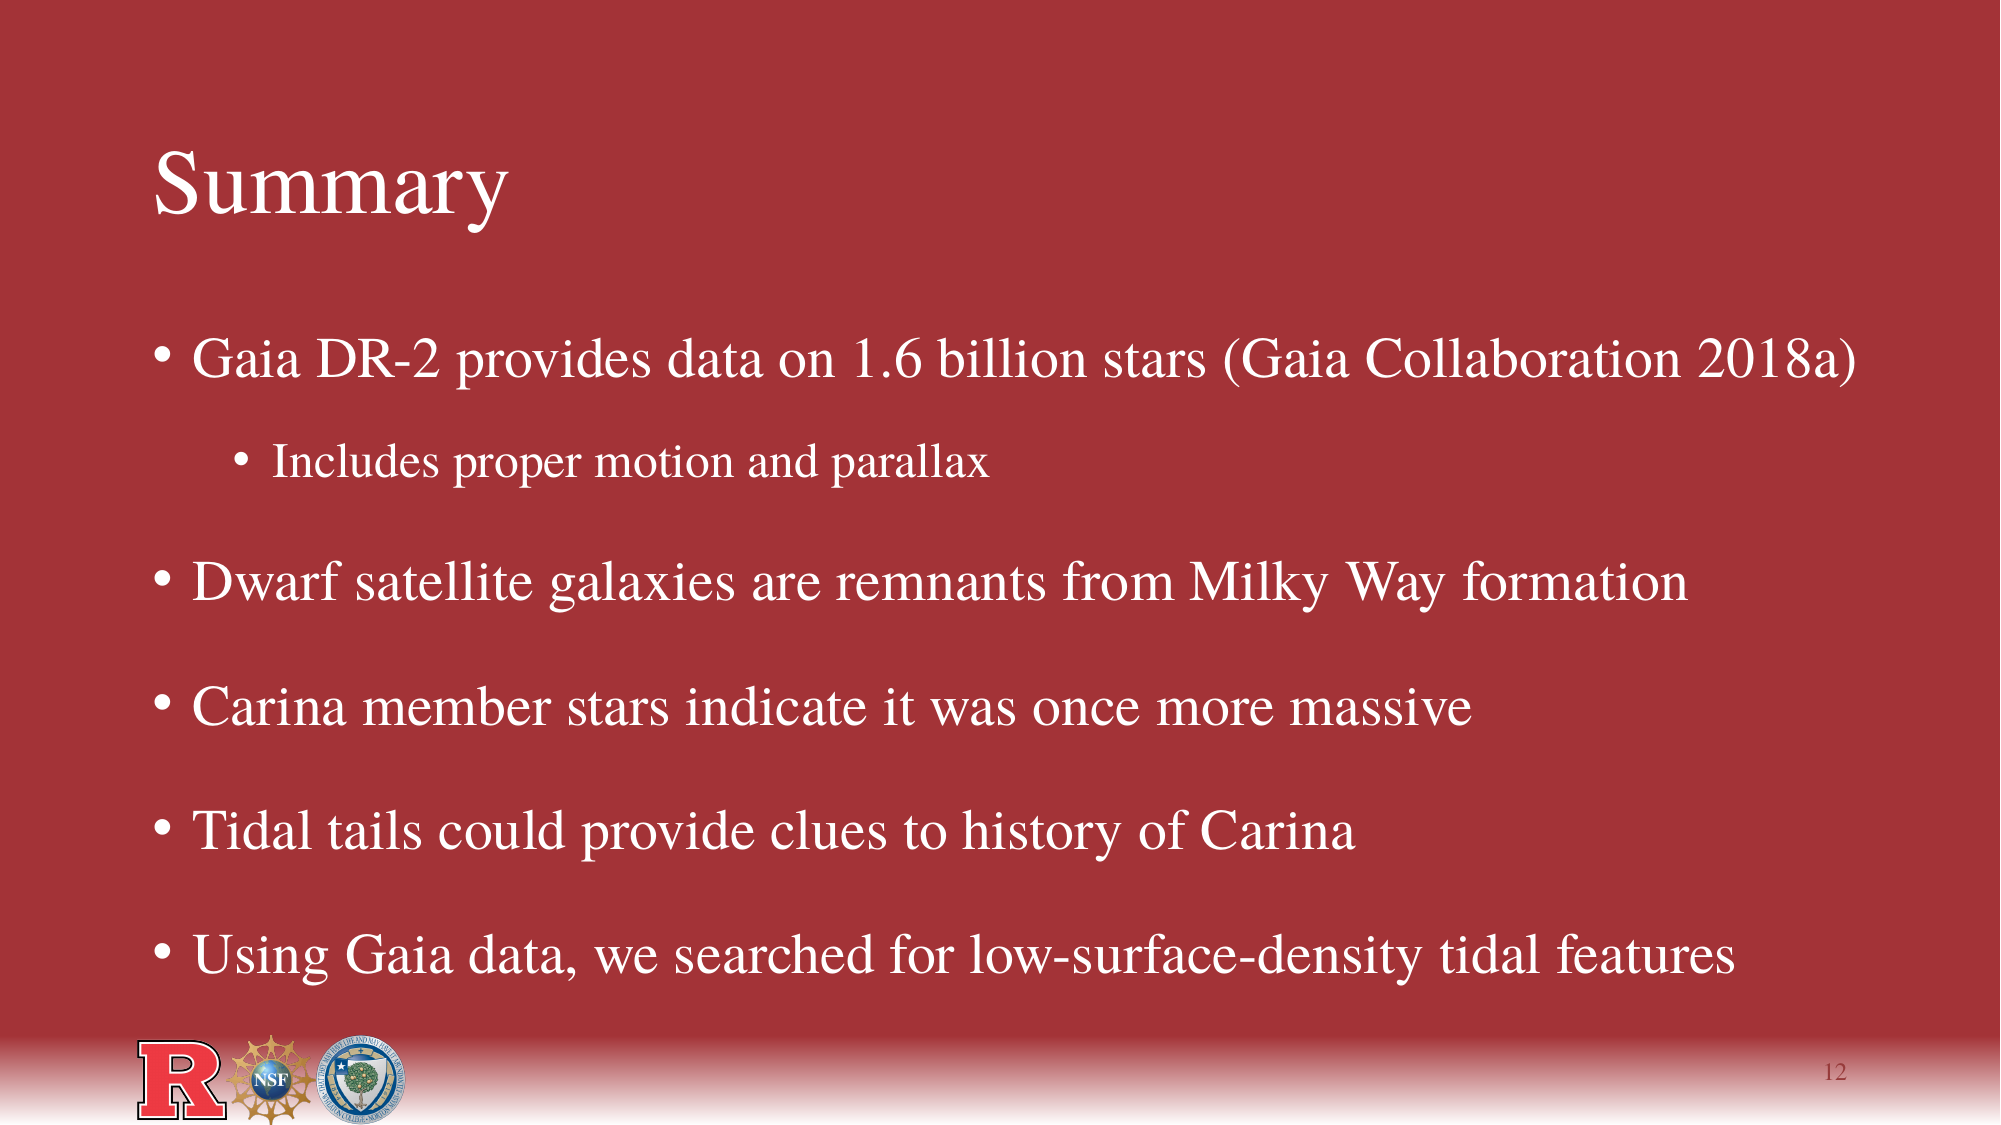

# Summary
Gaia DR-2 provides data on 1.6 billion stars (Gaia Collaboration 2018a)
Includes proper motion and parallax
Dwarf satellite galaxies are remnants from Milky Way formation
Carina member stars indicate it was once more massive
Tidal tails could provide clues to history of Carina
Using Gaia data, we searched for low-surface-density tidal features
12